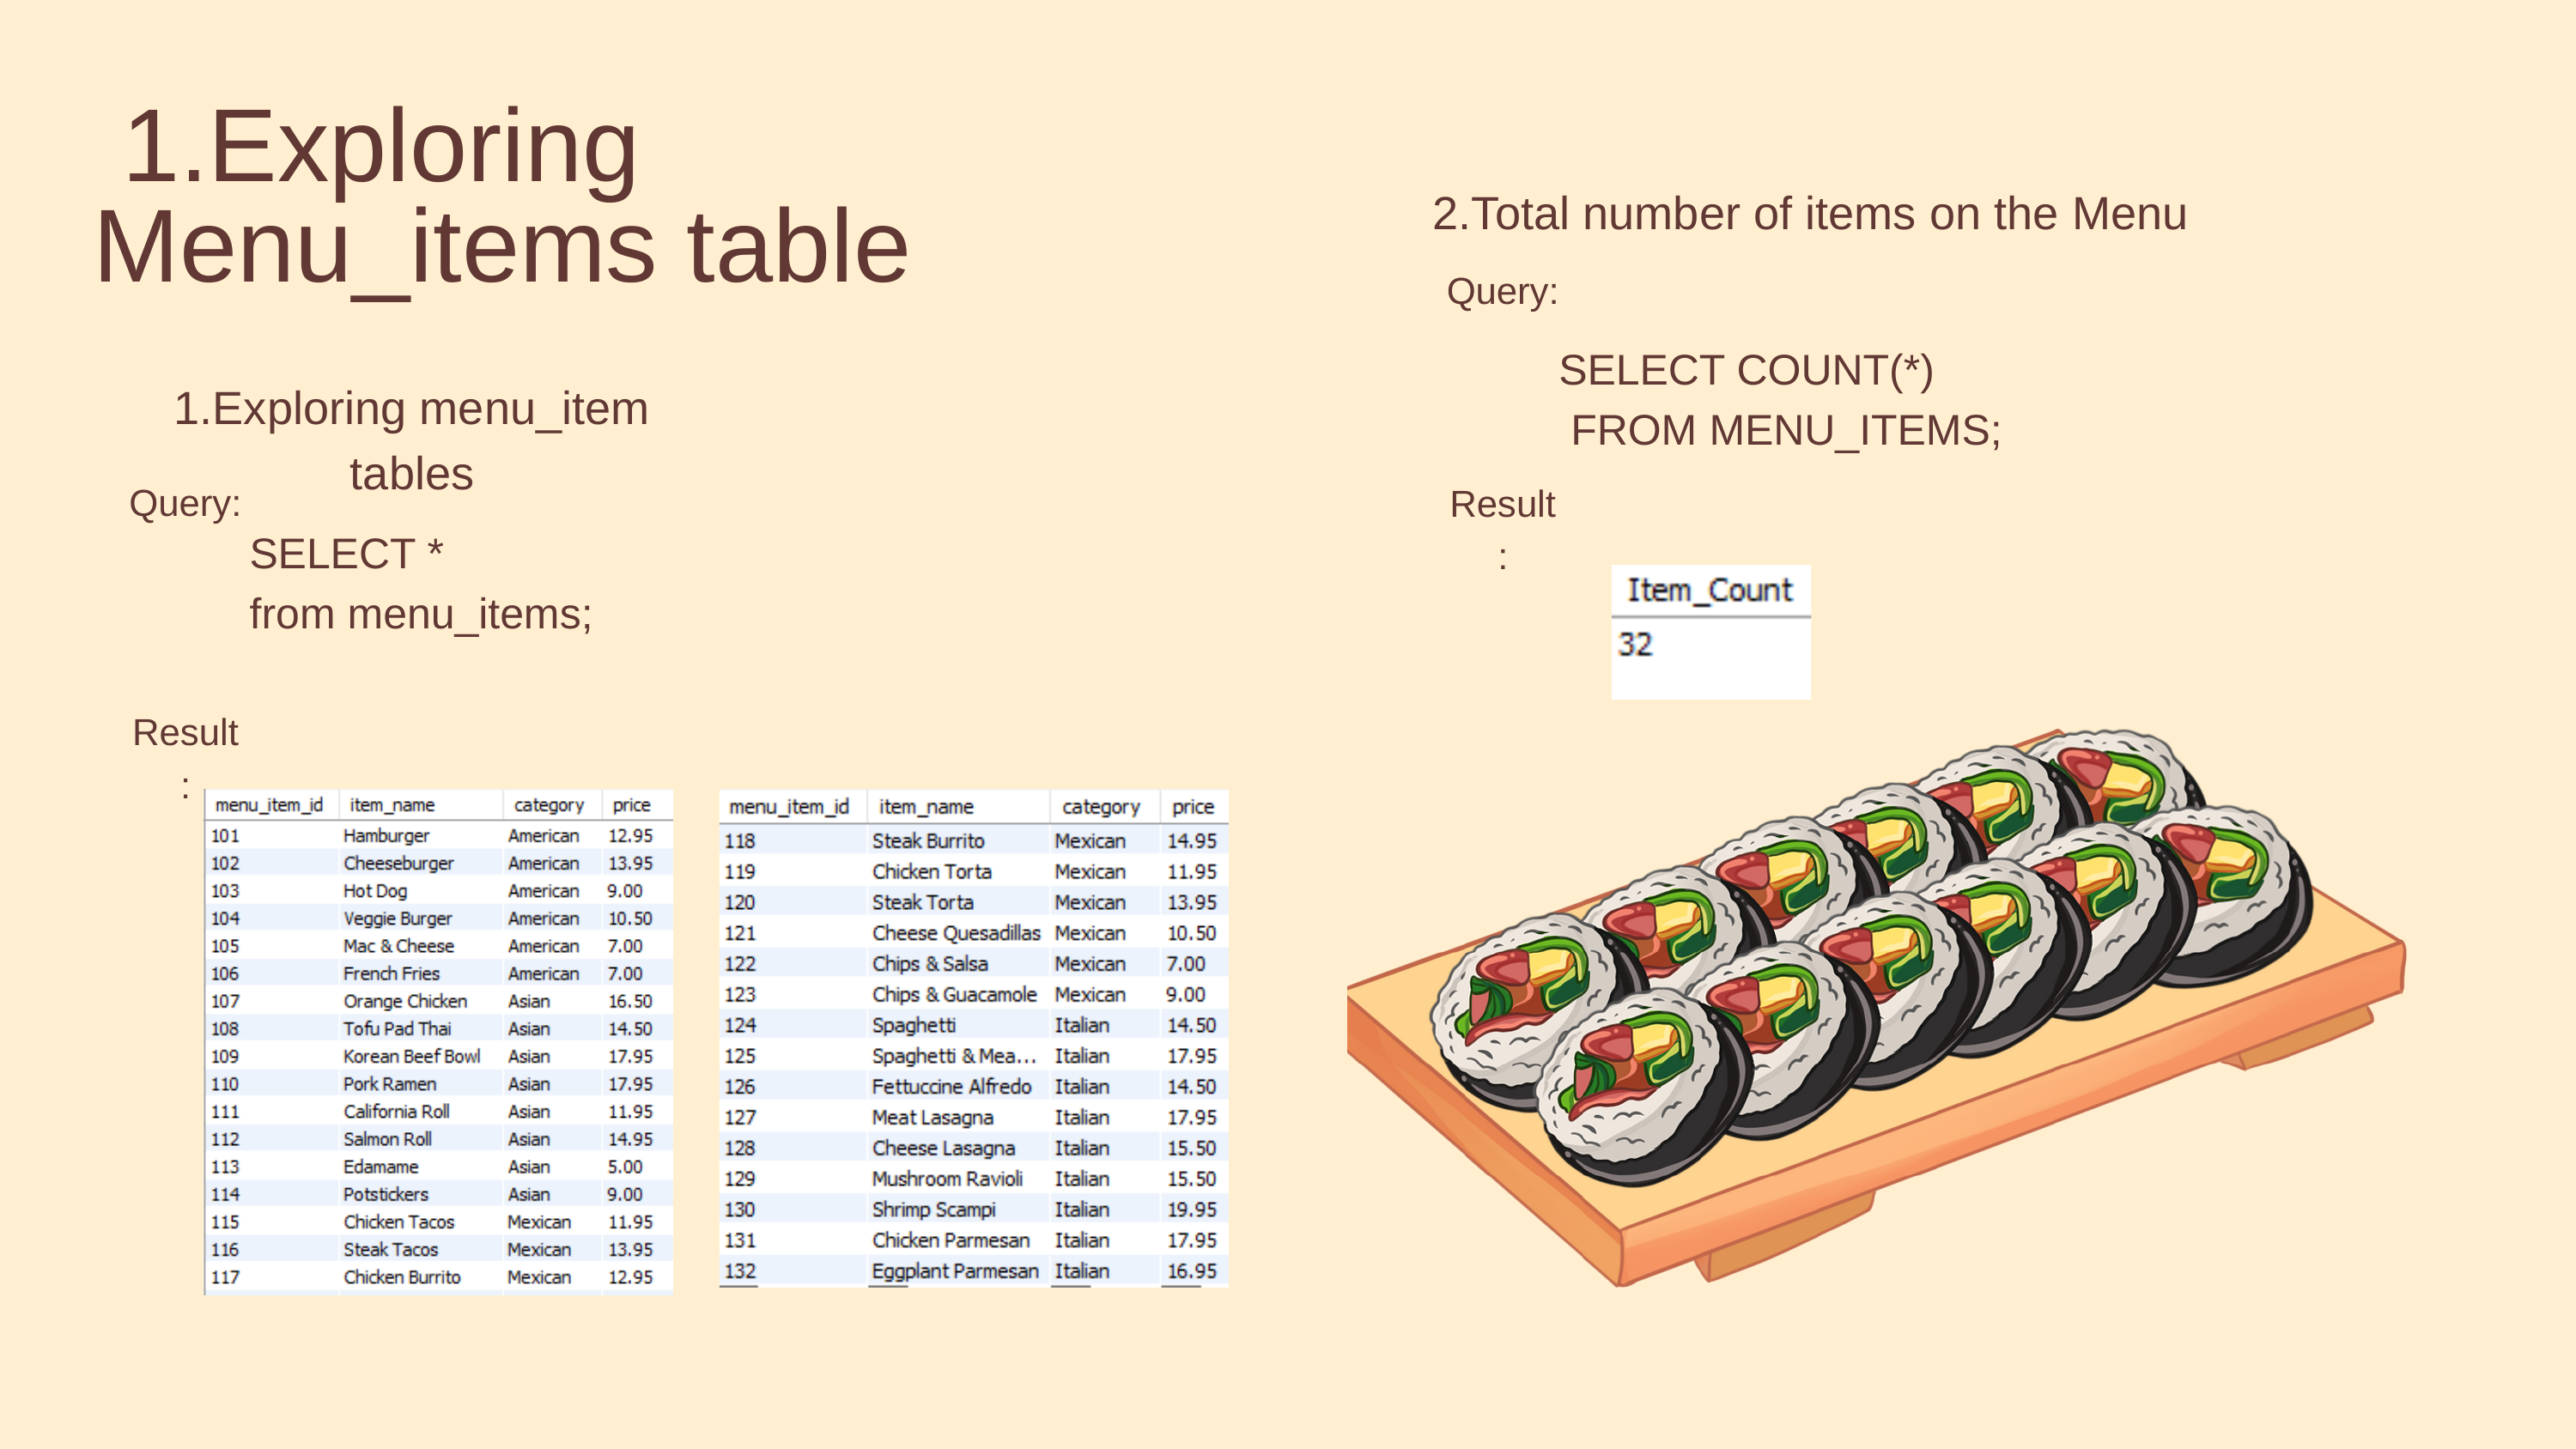

1.Exploring Menu_items table
2.Total number of items on the Menu
Query:
SELECT COUNT(*)
 FROM MENU_ITEMS;
1.Exploring menu_item tables
Query:
Result:
SELECT *
from menu_items;

Result: